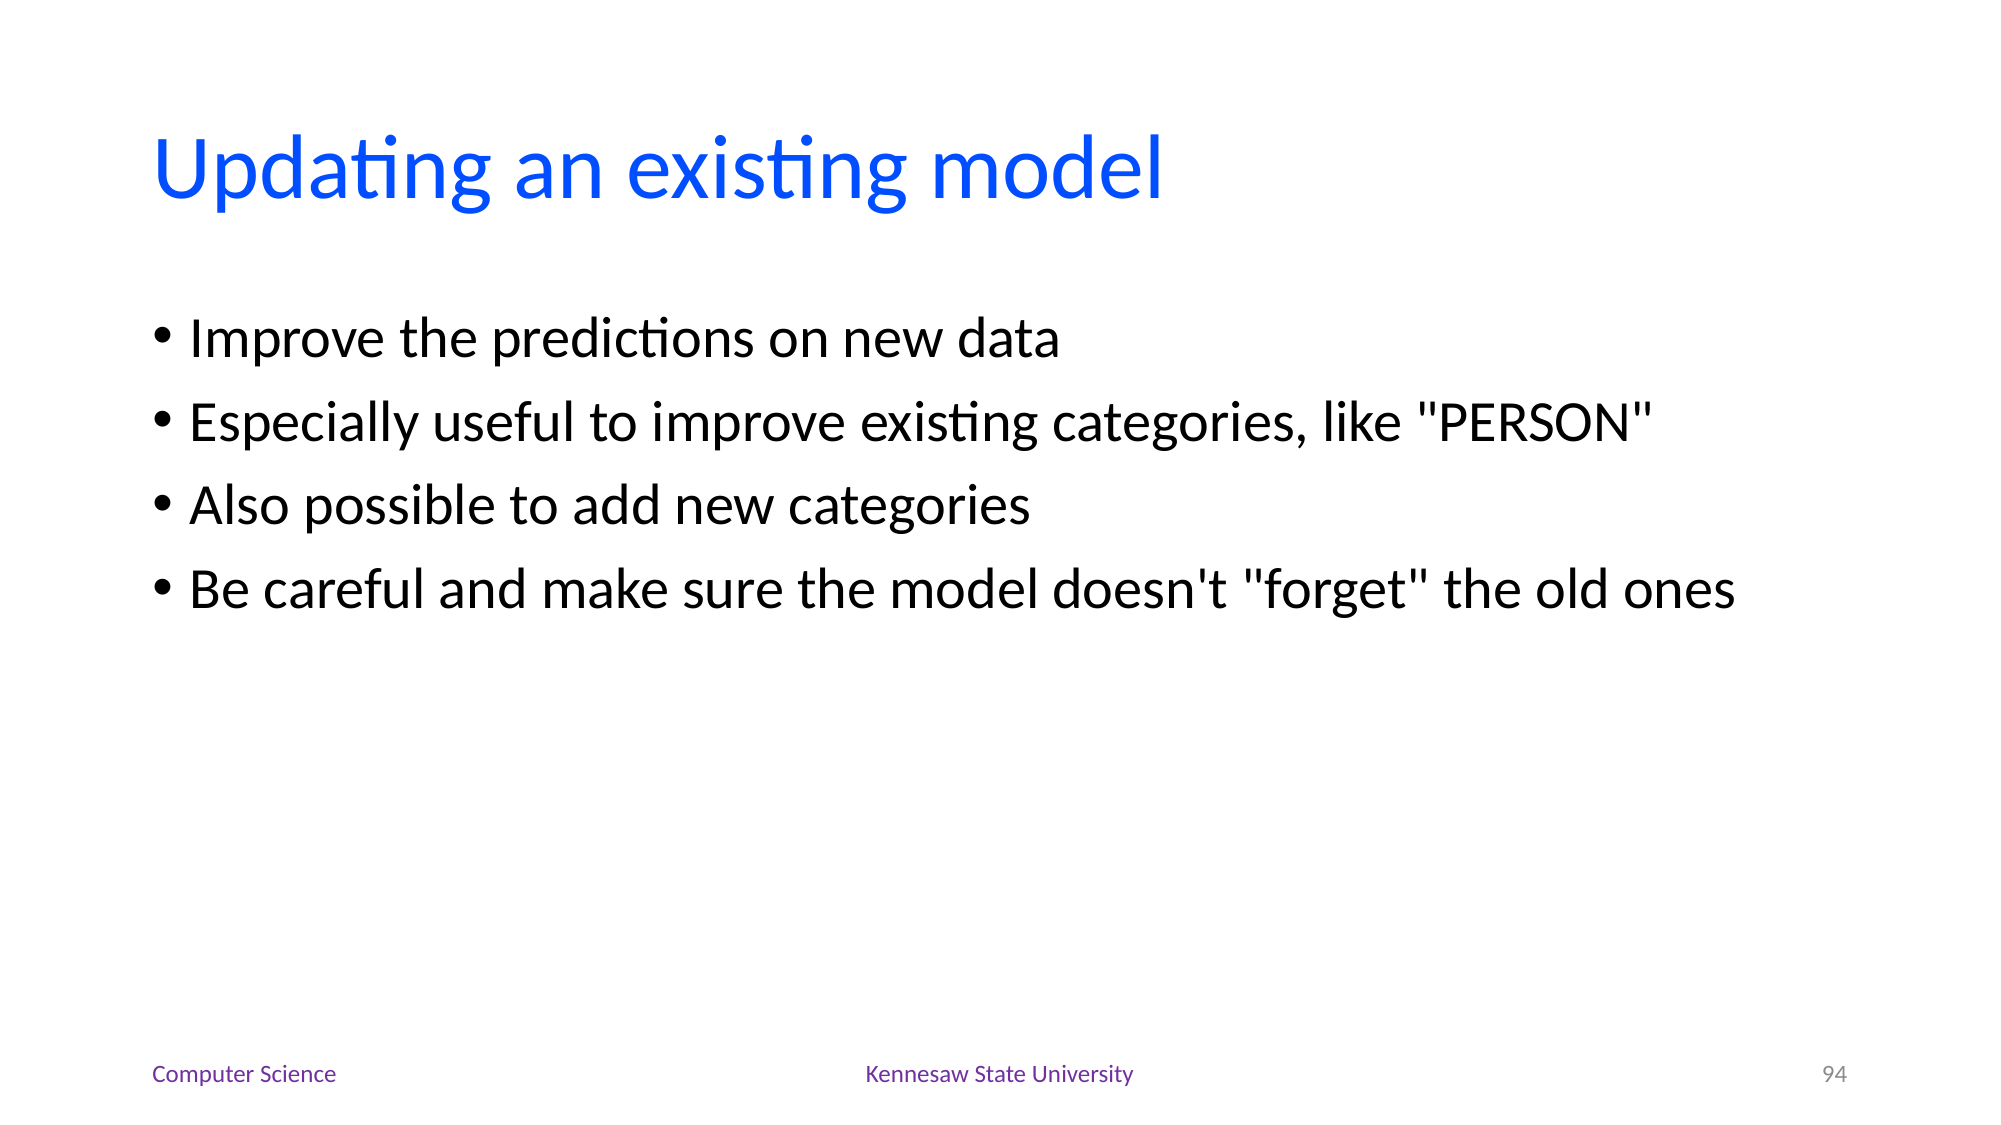

# Updating an existing model
Improve the predictions on new data
Especially useful to improve existing categories, like "PERSON"
Also possible to add new categories
Be careful and make sure the model doesn't "forget" the old ones

Computer Science
Kennesaw State University
94